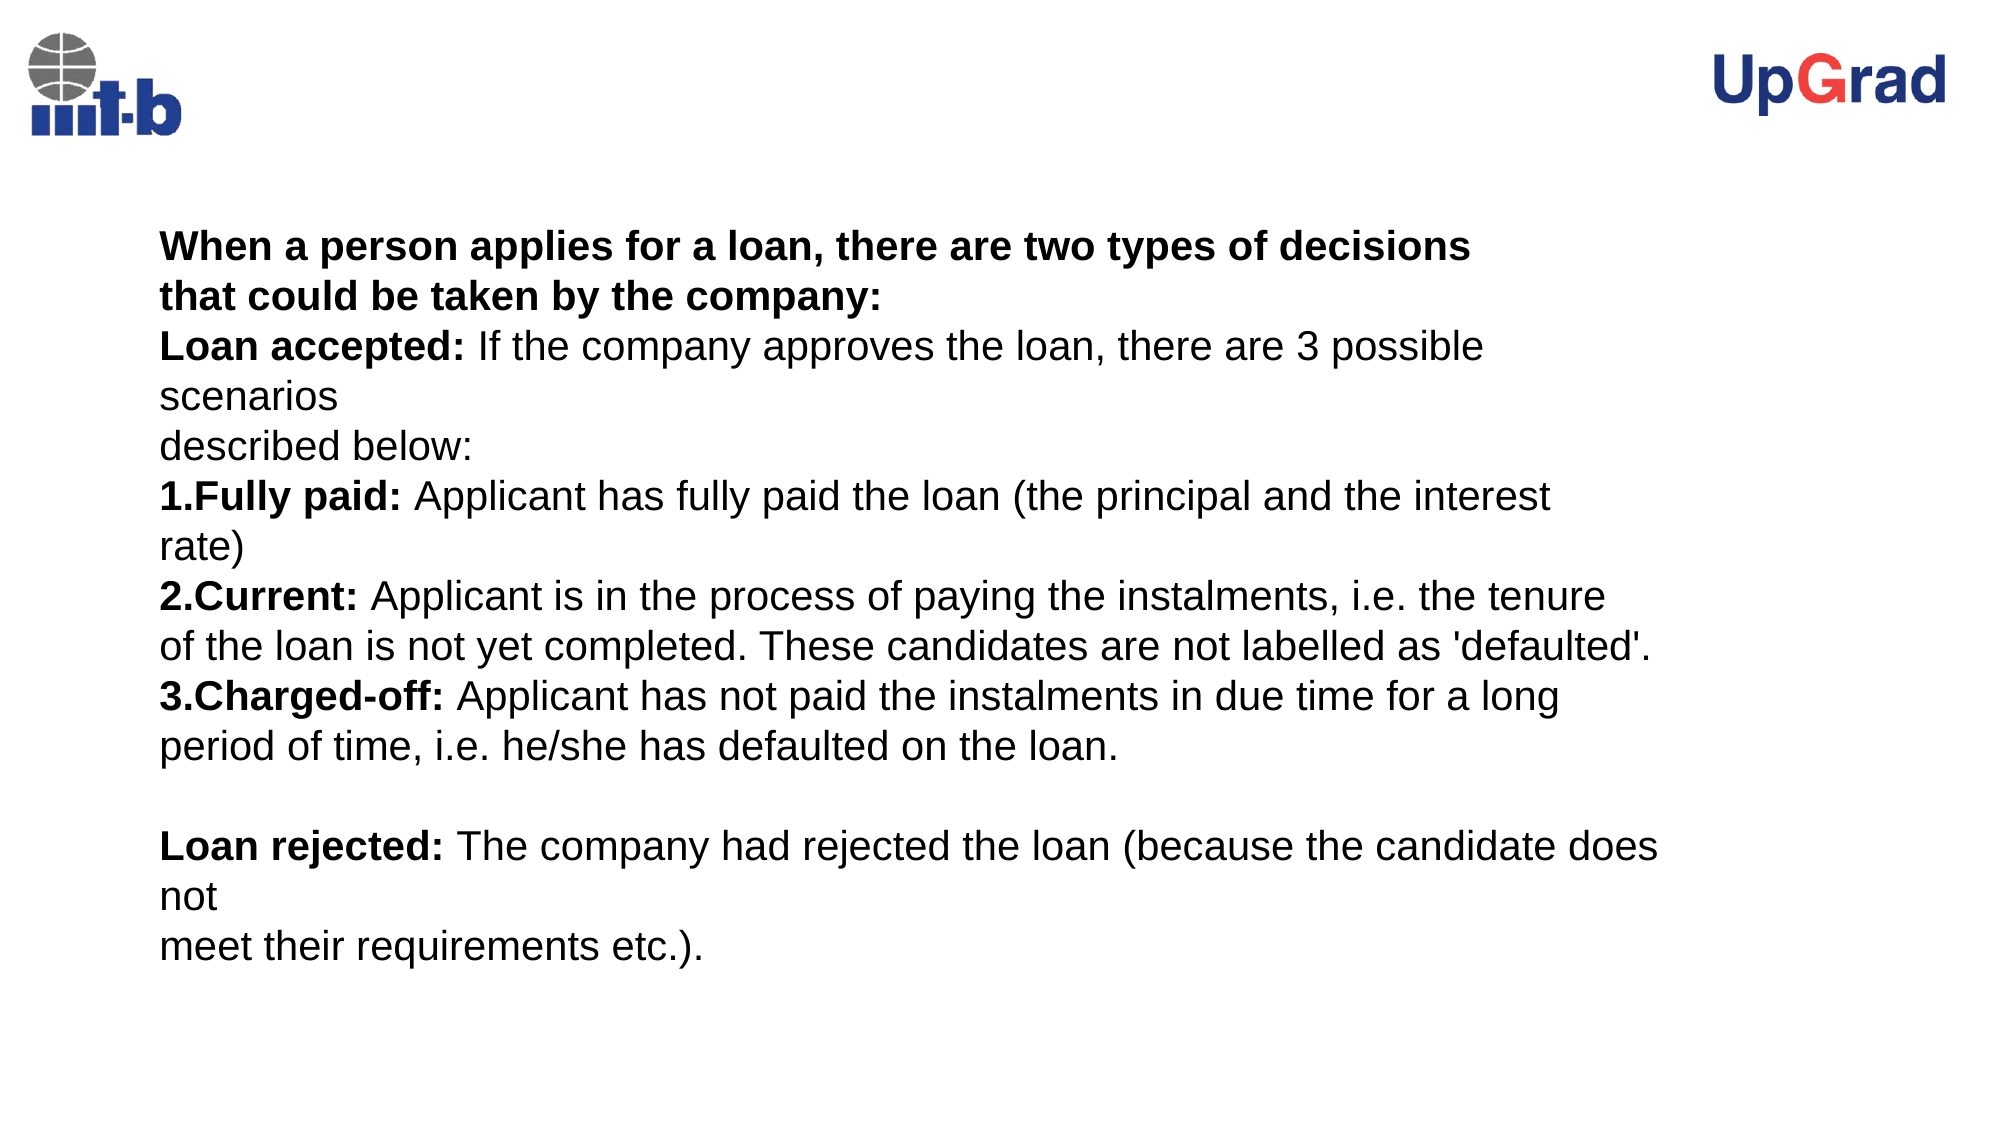

#
When a person applies for a loan, there are two types of decisions
that could be taken by the company:
Loan accepted: If the company approves the loan, there are 3 possible scenarios
described below:
1.Fully paid: Applicant has fully paid the loan (the principal and the interest
rate)
2.Current: Applicant is in the process of paying the instalments, i.e. the tenure
of the loan is not yet completed. These candidates are not labelled as 'defaulted'.
3.Charged-off: Applicant has not paid the instalments in due time for a long
period of time, i.e. he/she has defaulted on the loan.

Loan rejected: The company had rejected the loan (because the candidate does not
meet their requirements etc.).